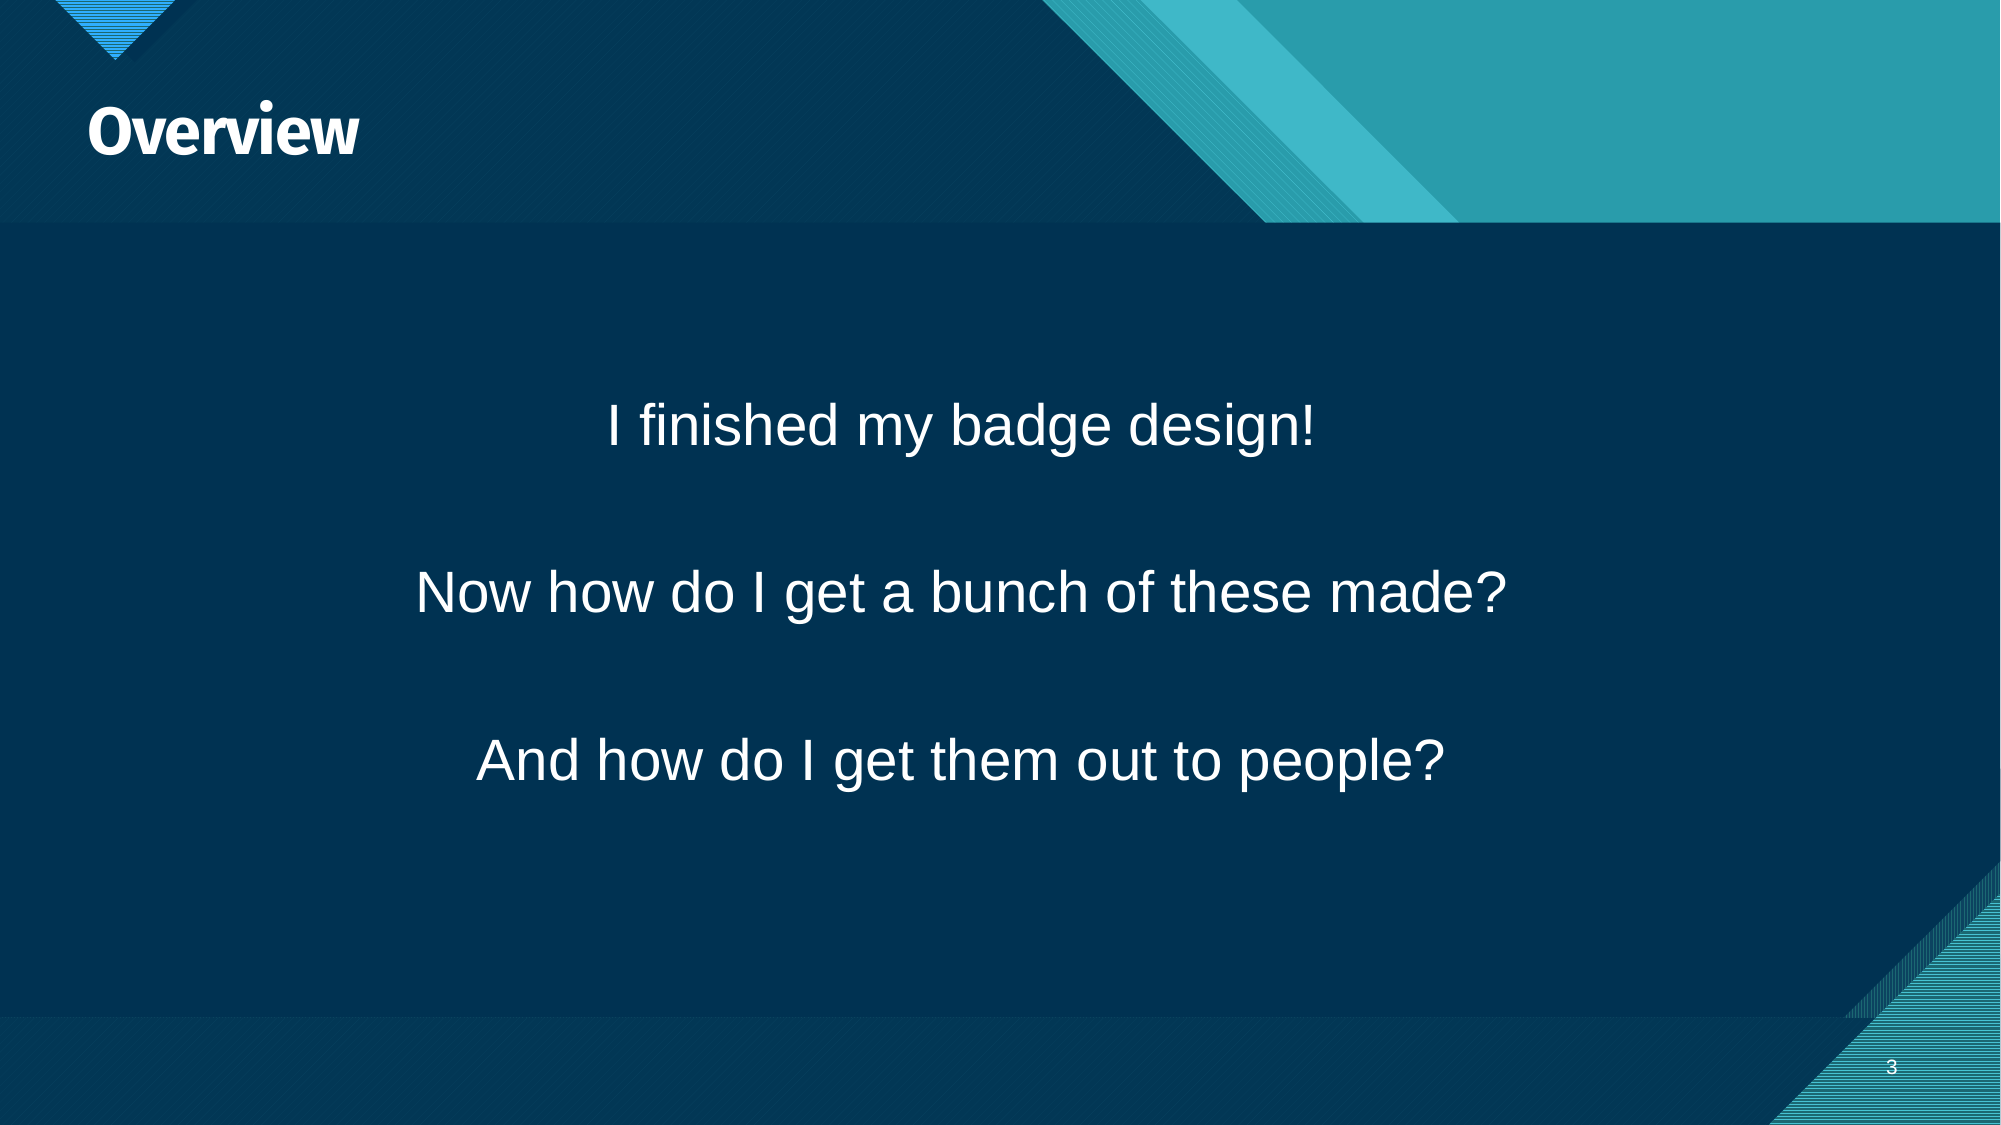

# Overview
I finished my badge design!

Now how do I get a bunch of these made?

And how do I get them out to people?
3